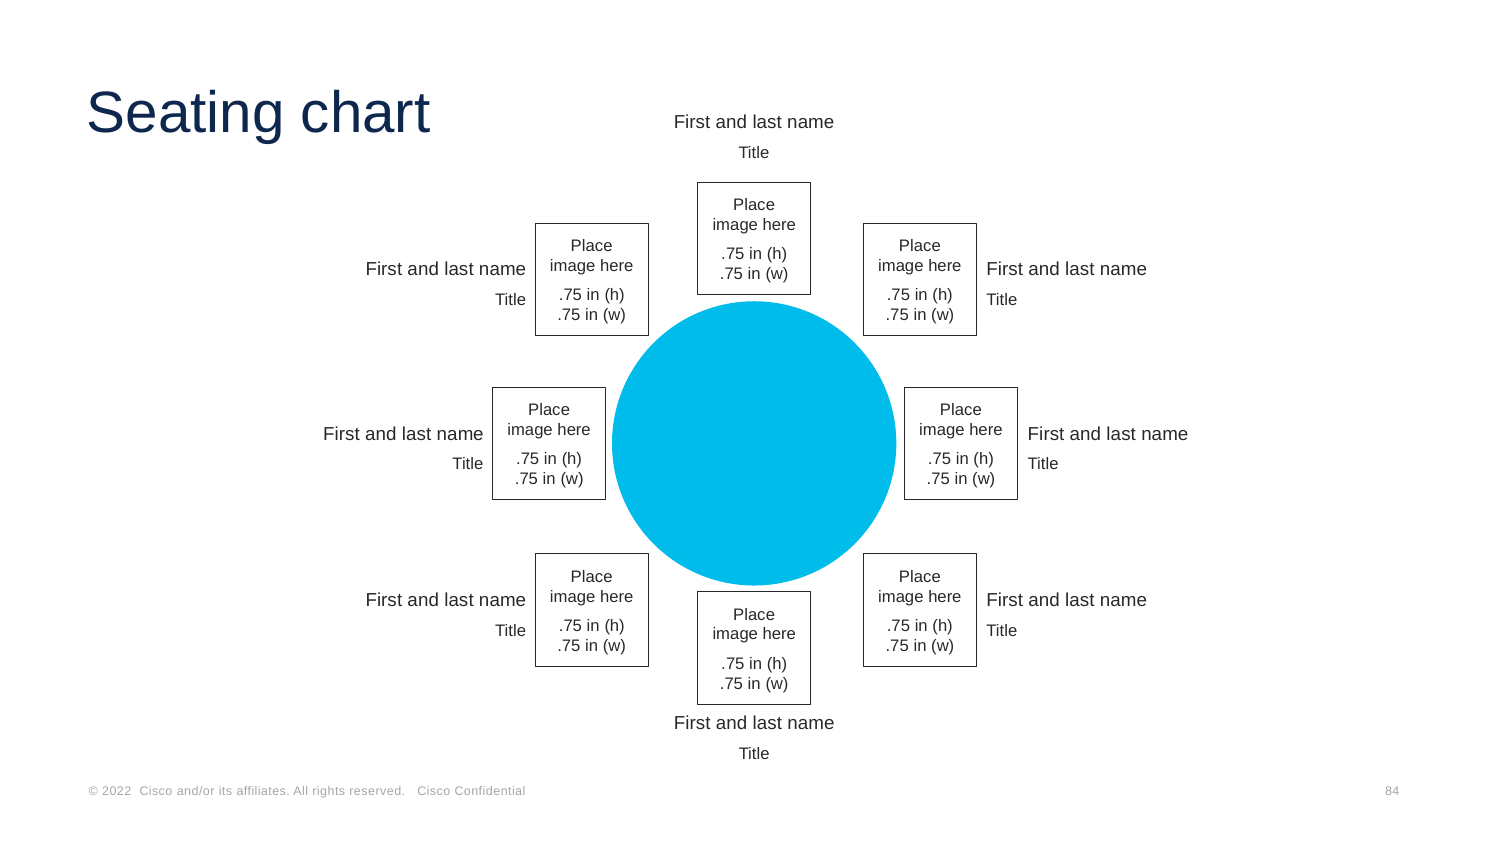

# Seating chart
First and last name
Title

Place image here
.75 in (h)
.75 in (w)

Place image here
.75 in (h)
.75 in (w)

Place image here
.75 in (h)
.75 in (w)

First and last name
Title
First and last name
Title

Place image here
.75 in (h)
.75 in (w)

Place image here
.75 in (h)
.75 in (w)

First and last name
Title
First and last name
Title

Place image here
.75 in (h)
.75 in (w)

Place image here
.75 in (h)
.75 in (w)

First and last name
Title
First and last name
Title

Place image here
.75 in (h)
.75 in (w)

First and last name
Title